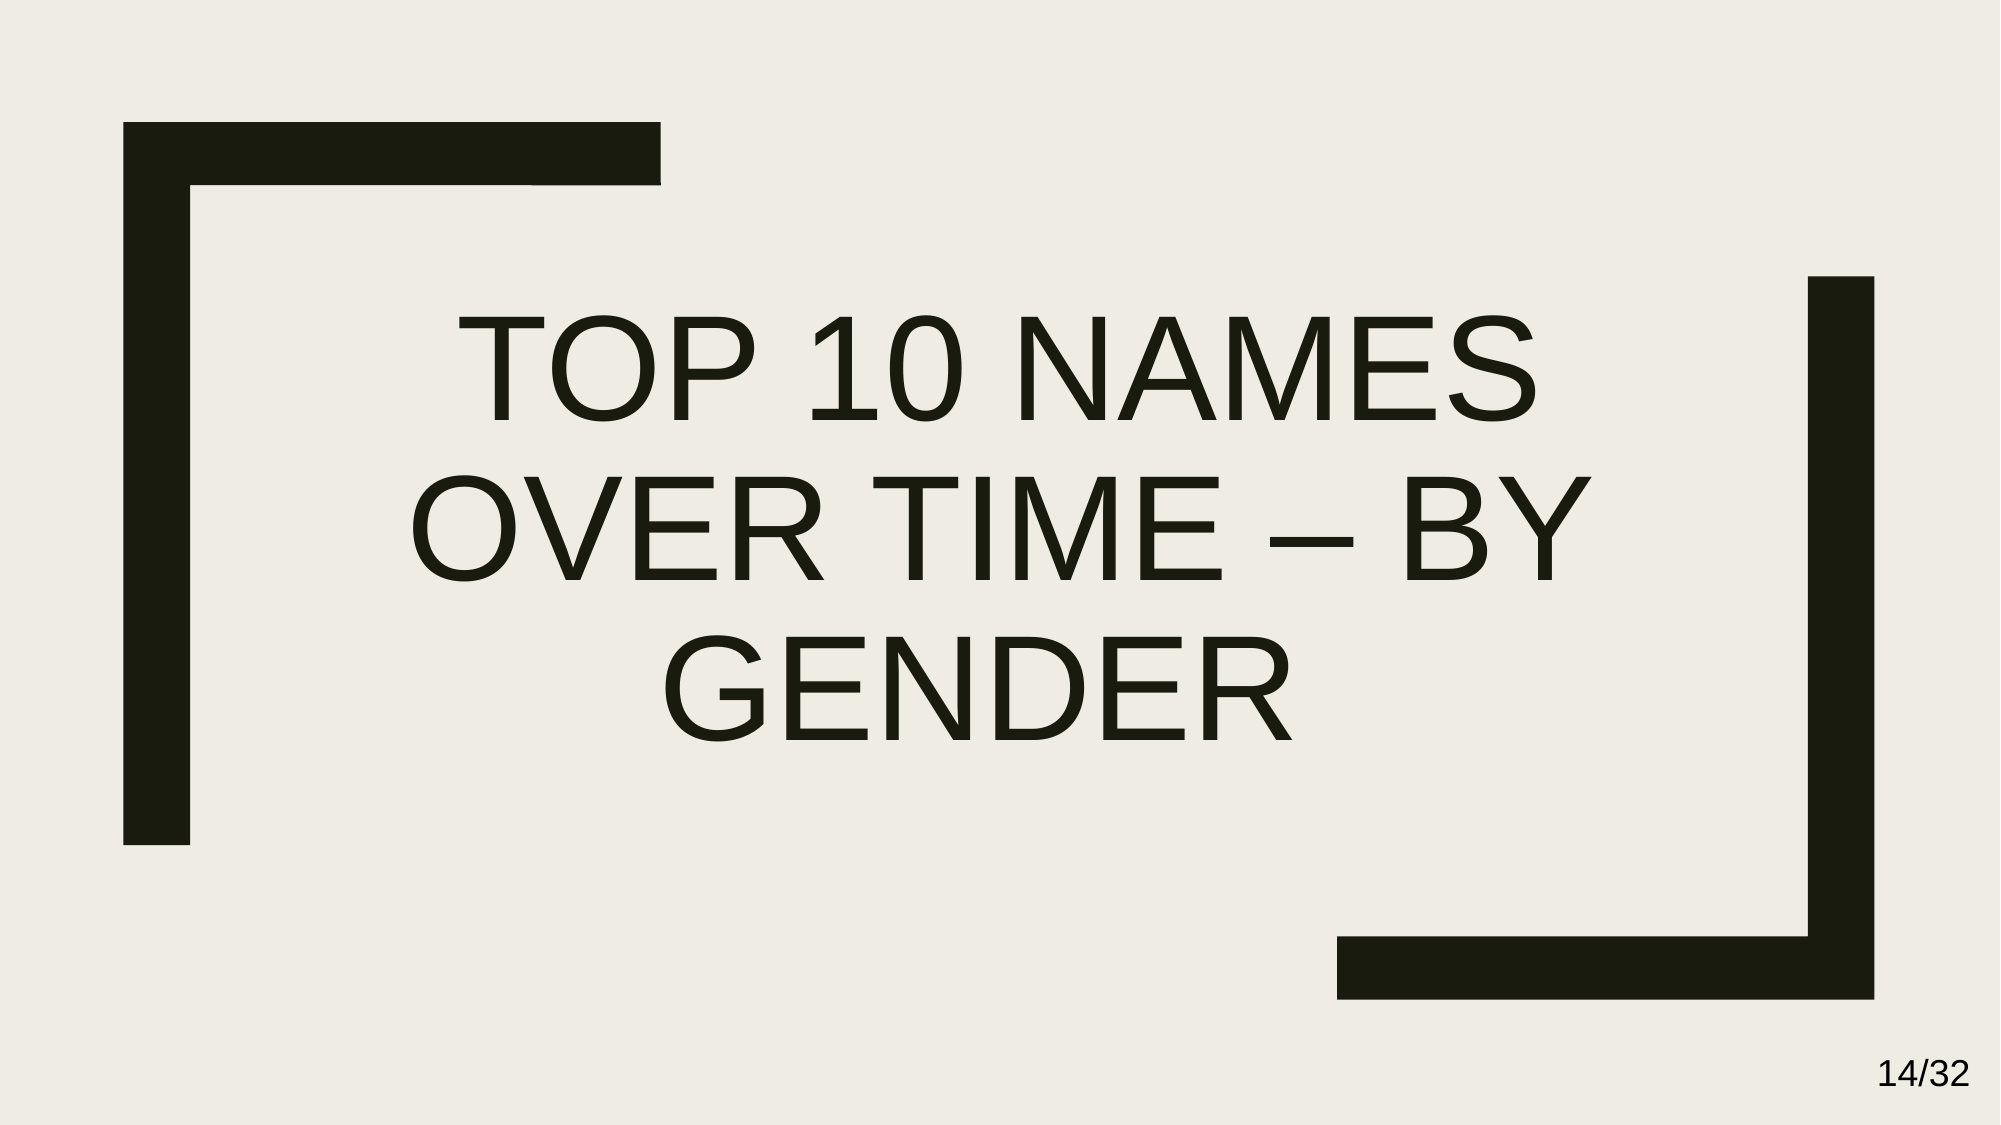

# Top 10 names over time – by gender

14/32